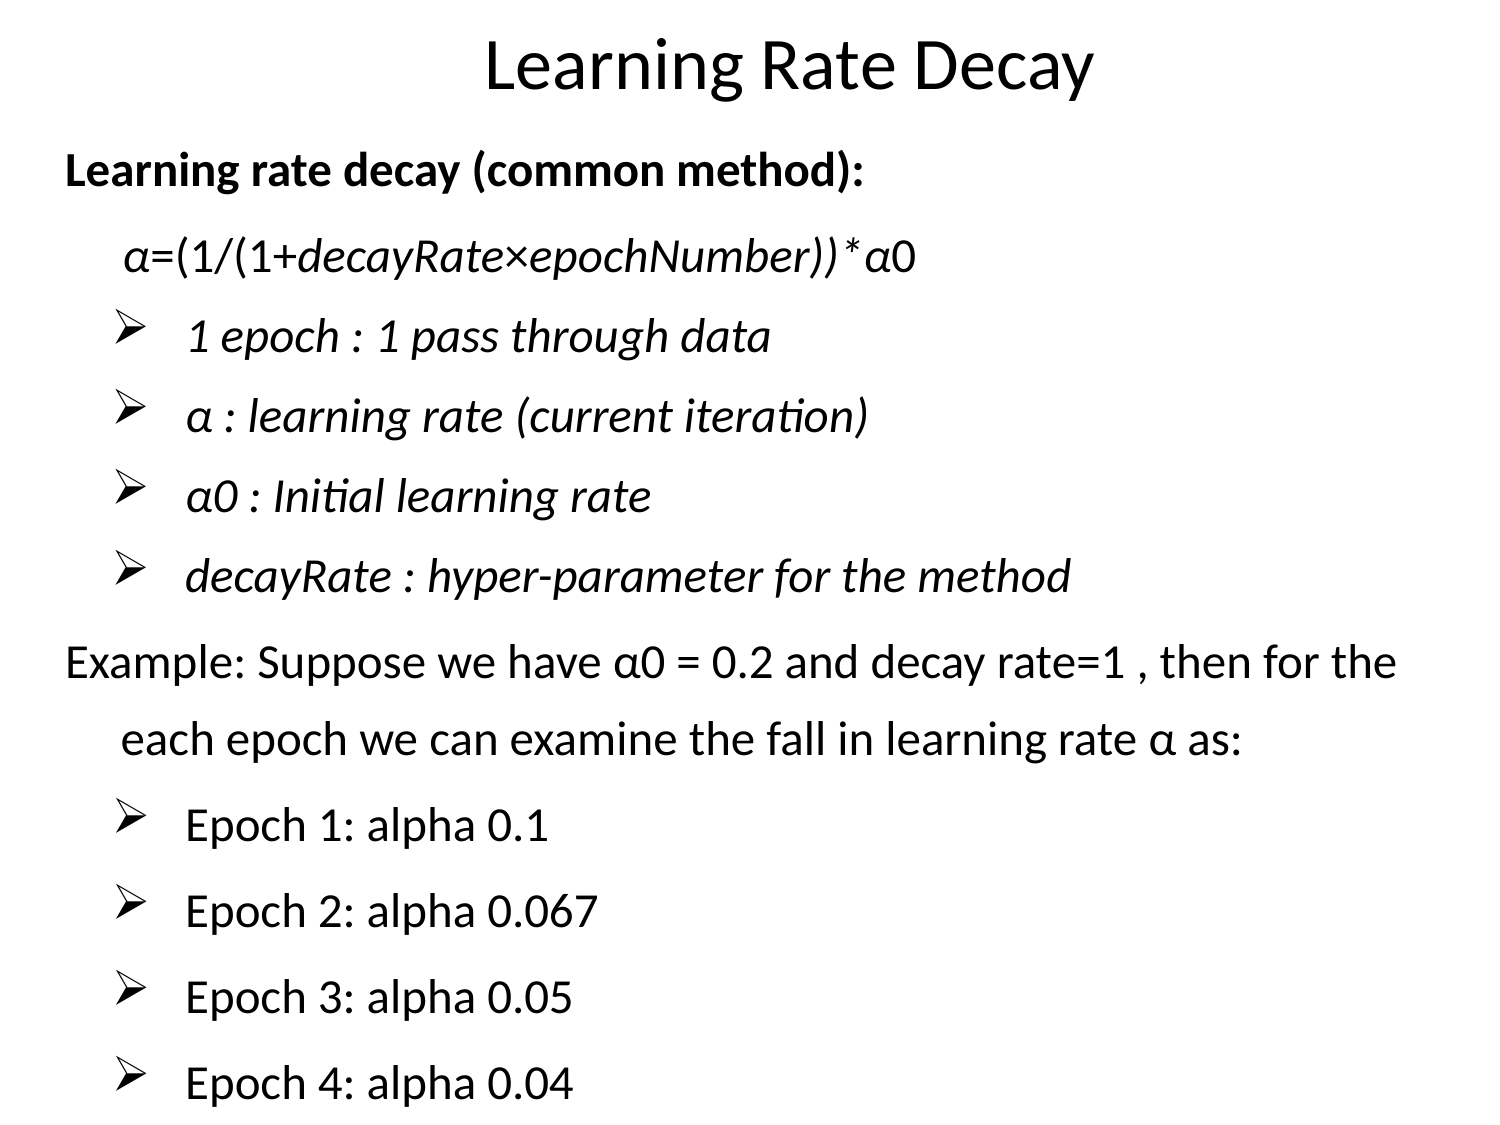

# Learning Rate Decay
Learning rate decay (common method):
 α=(1/(1+decayRate×epochNumber))*​α0
1 epoch : 1 pass through data
α : learning rate (current iteration)
α0 : Initial learning rate
decayRate : hyper-parameter for the method
Example: Suppose we have α0 = 0.2 and decay rate=1 , then for the each epoch we can examine the fall in learning rate α as:
Epoch 1: alpha 0.1
Epoch 2: alpha 0.067
Epoch 3: alpha 0.05
Epoch 4: alpha 0.04